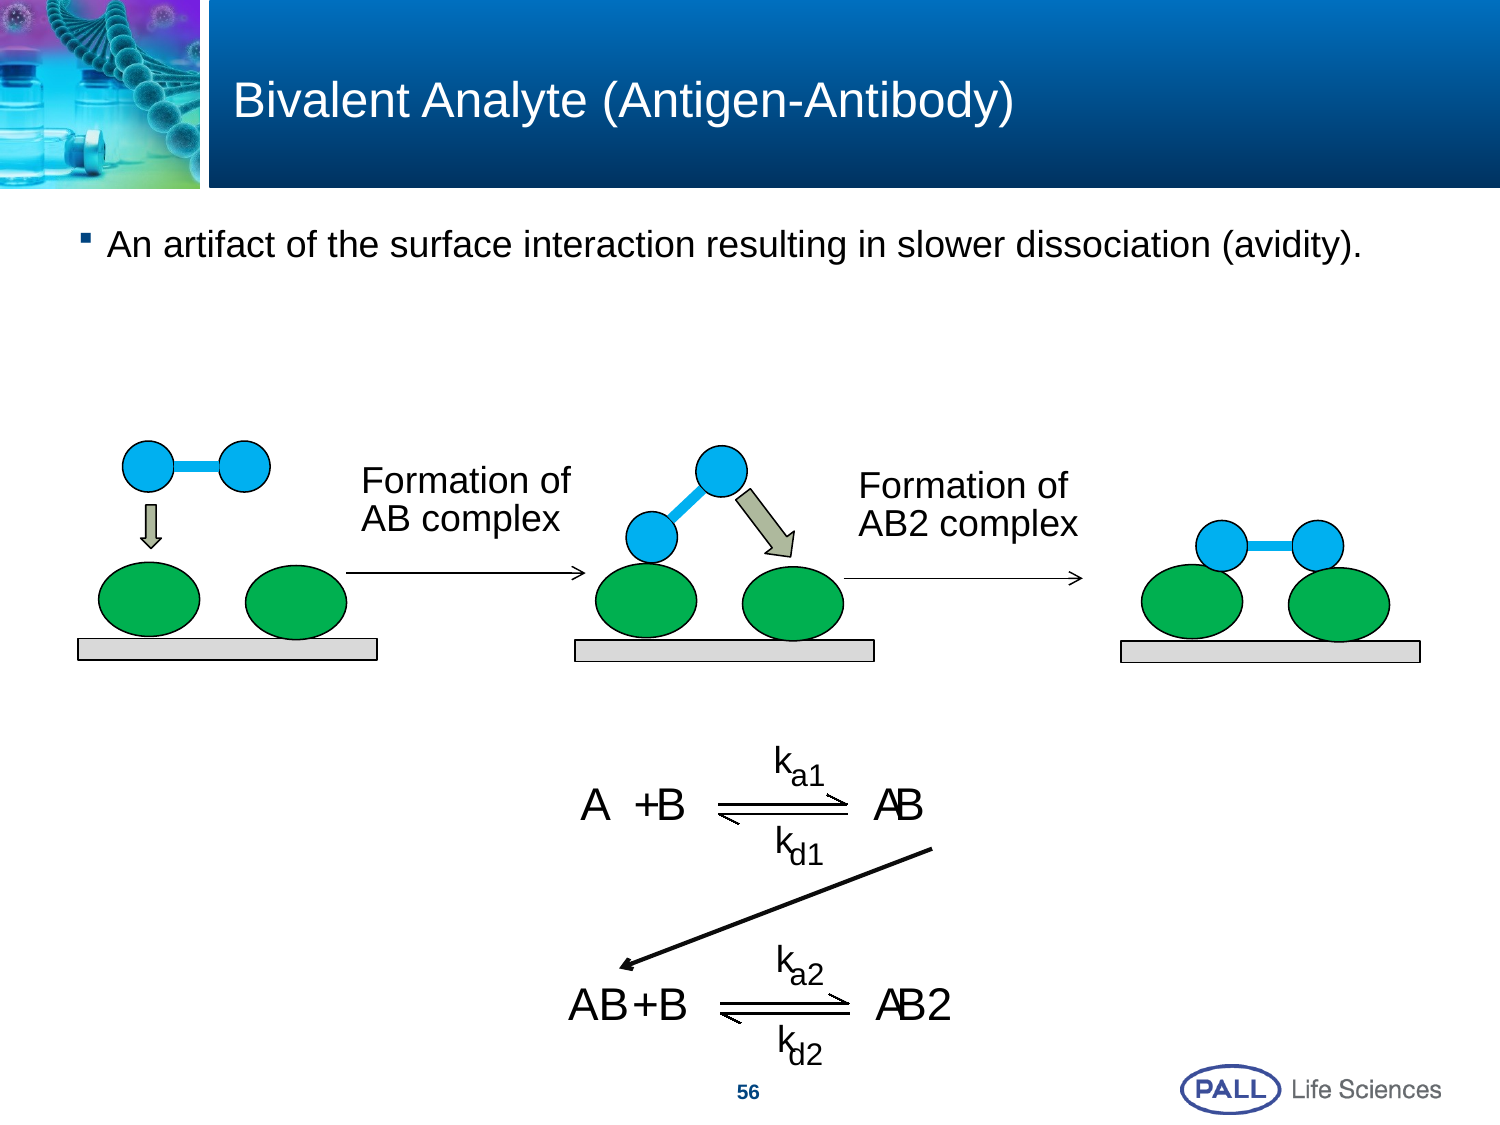

# Bivalent Analyte (Antigen-Antibody)
An artifact of the surface interaction resulting in slower dissociation (avidity).

Formation of AB complex
Formation of AB2 complex

k
a1
A
+
B
A
B

k
d1

k
a2
AB
+
B
A
B2

k
d2